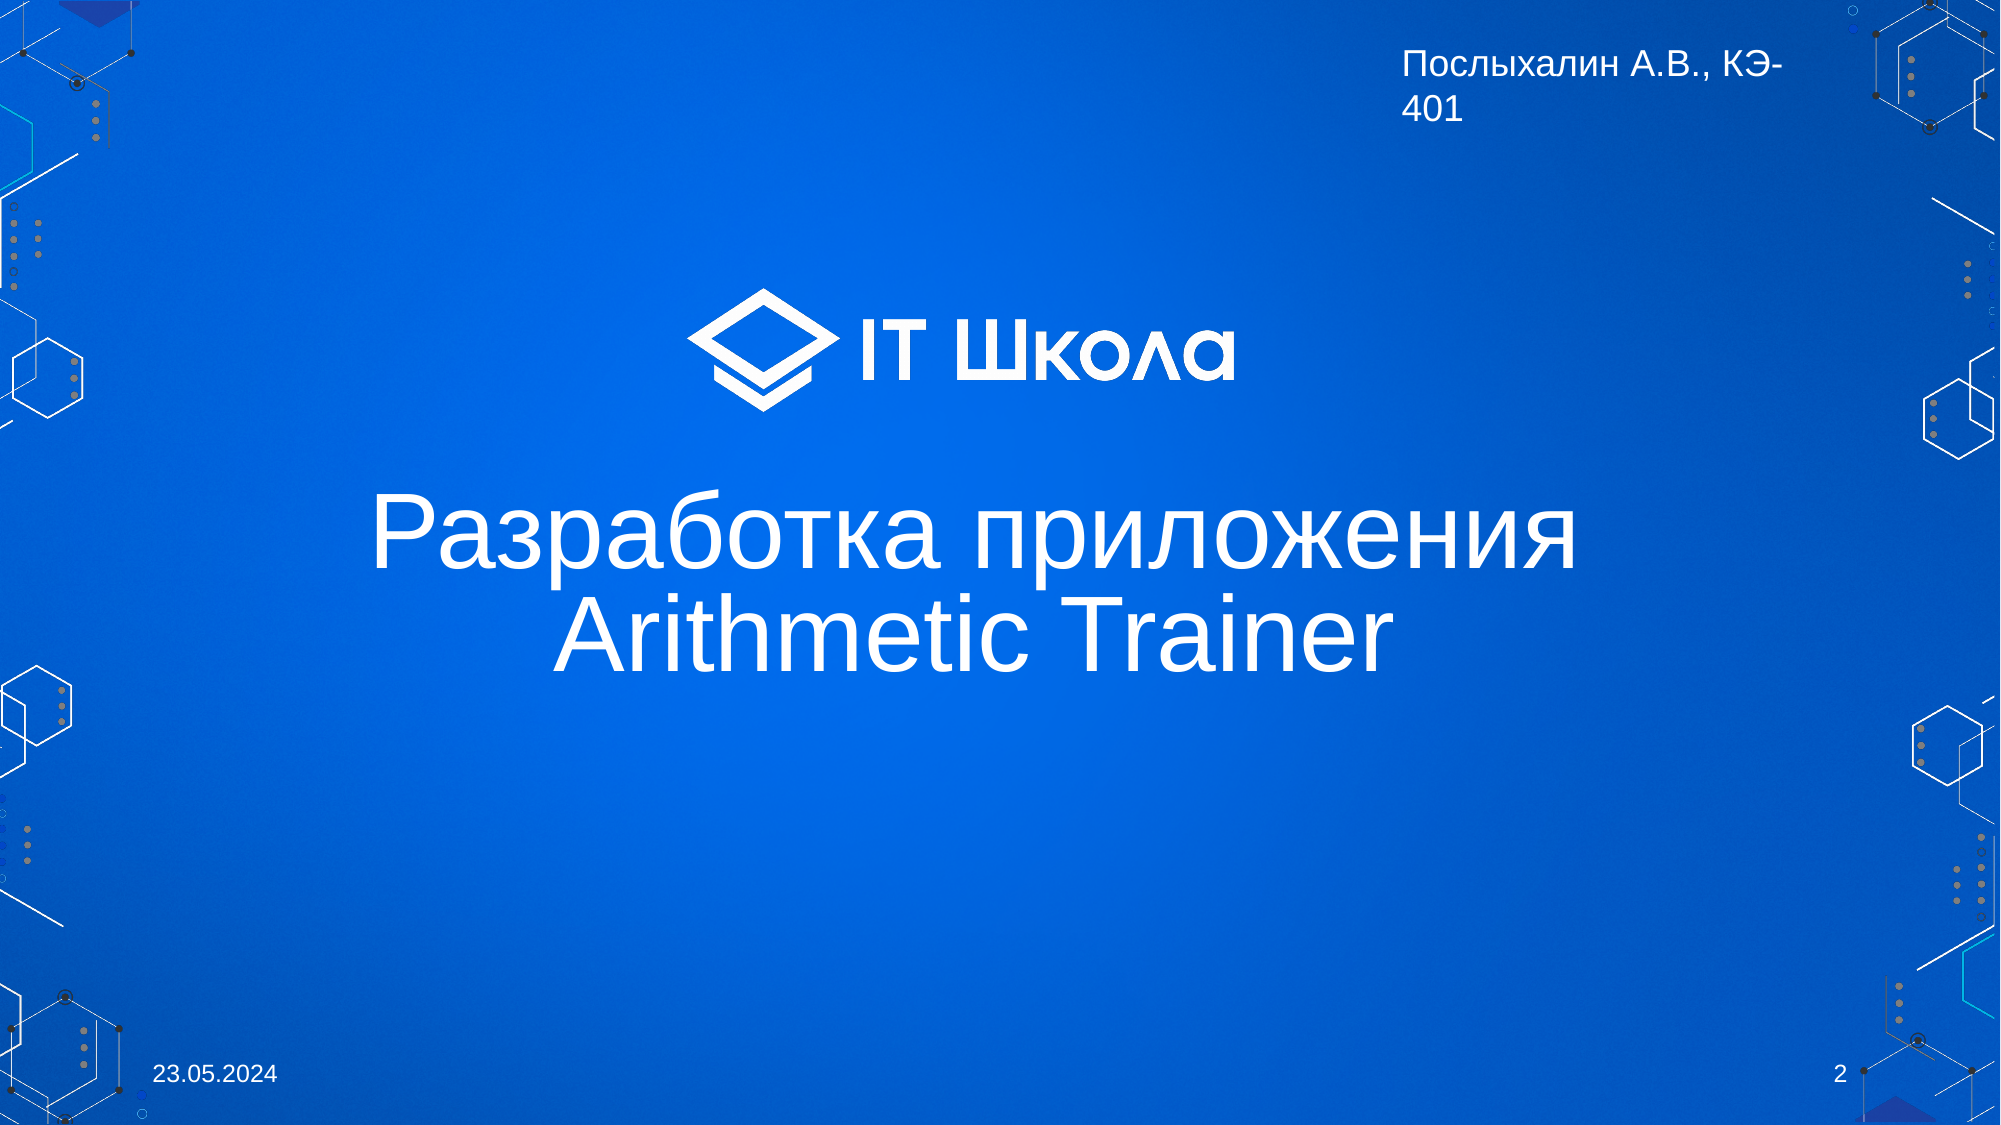

Послыхалин А.В., КЭ-401
# Разработка приложения Arithmetic Trainer
23.05.2024
2